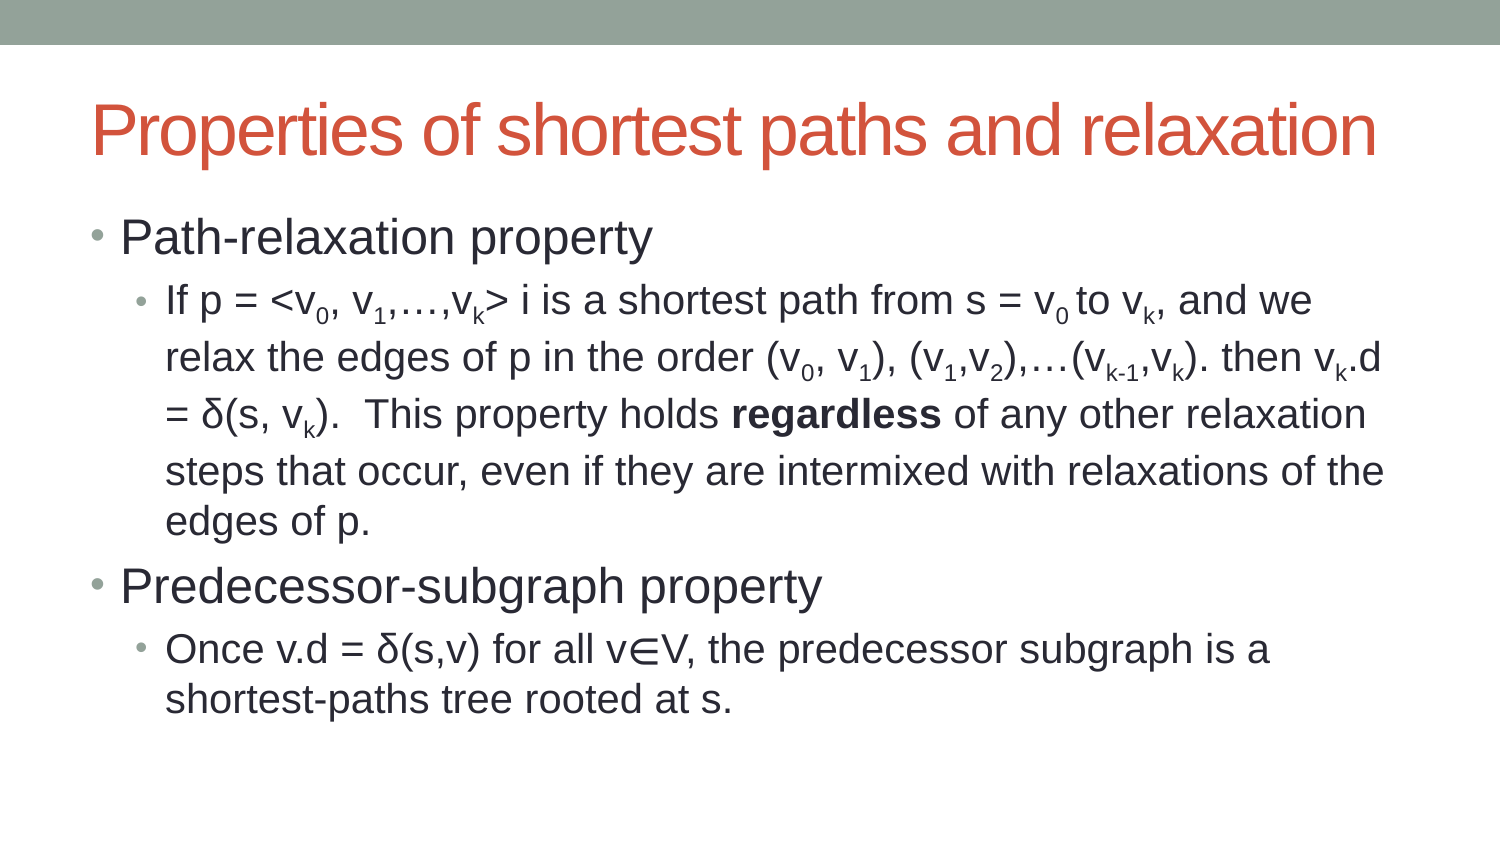

# Properties of shortest paths and relaxation
Path-relaxation property
If p = <v0, v1,…,vk> i is a shortest path from s = v0 to vk, and we relax the edges of p in the order (v0, v1), (v1,v2),…(vk-1,vk). then vk.d = δ(s, vk).  This property holds regardless of any other relaxation steps that occur, even if they are intermixed with relaxations of the edges of p.
Predecessor-subgraph property
Once v.d = δ(s,v) for all v∈V, the predecessor subgraph is a shortest-paths tree rooted at s.